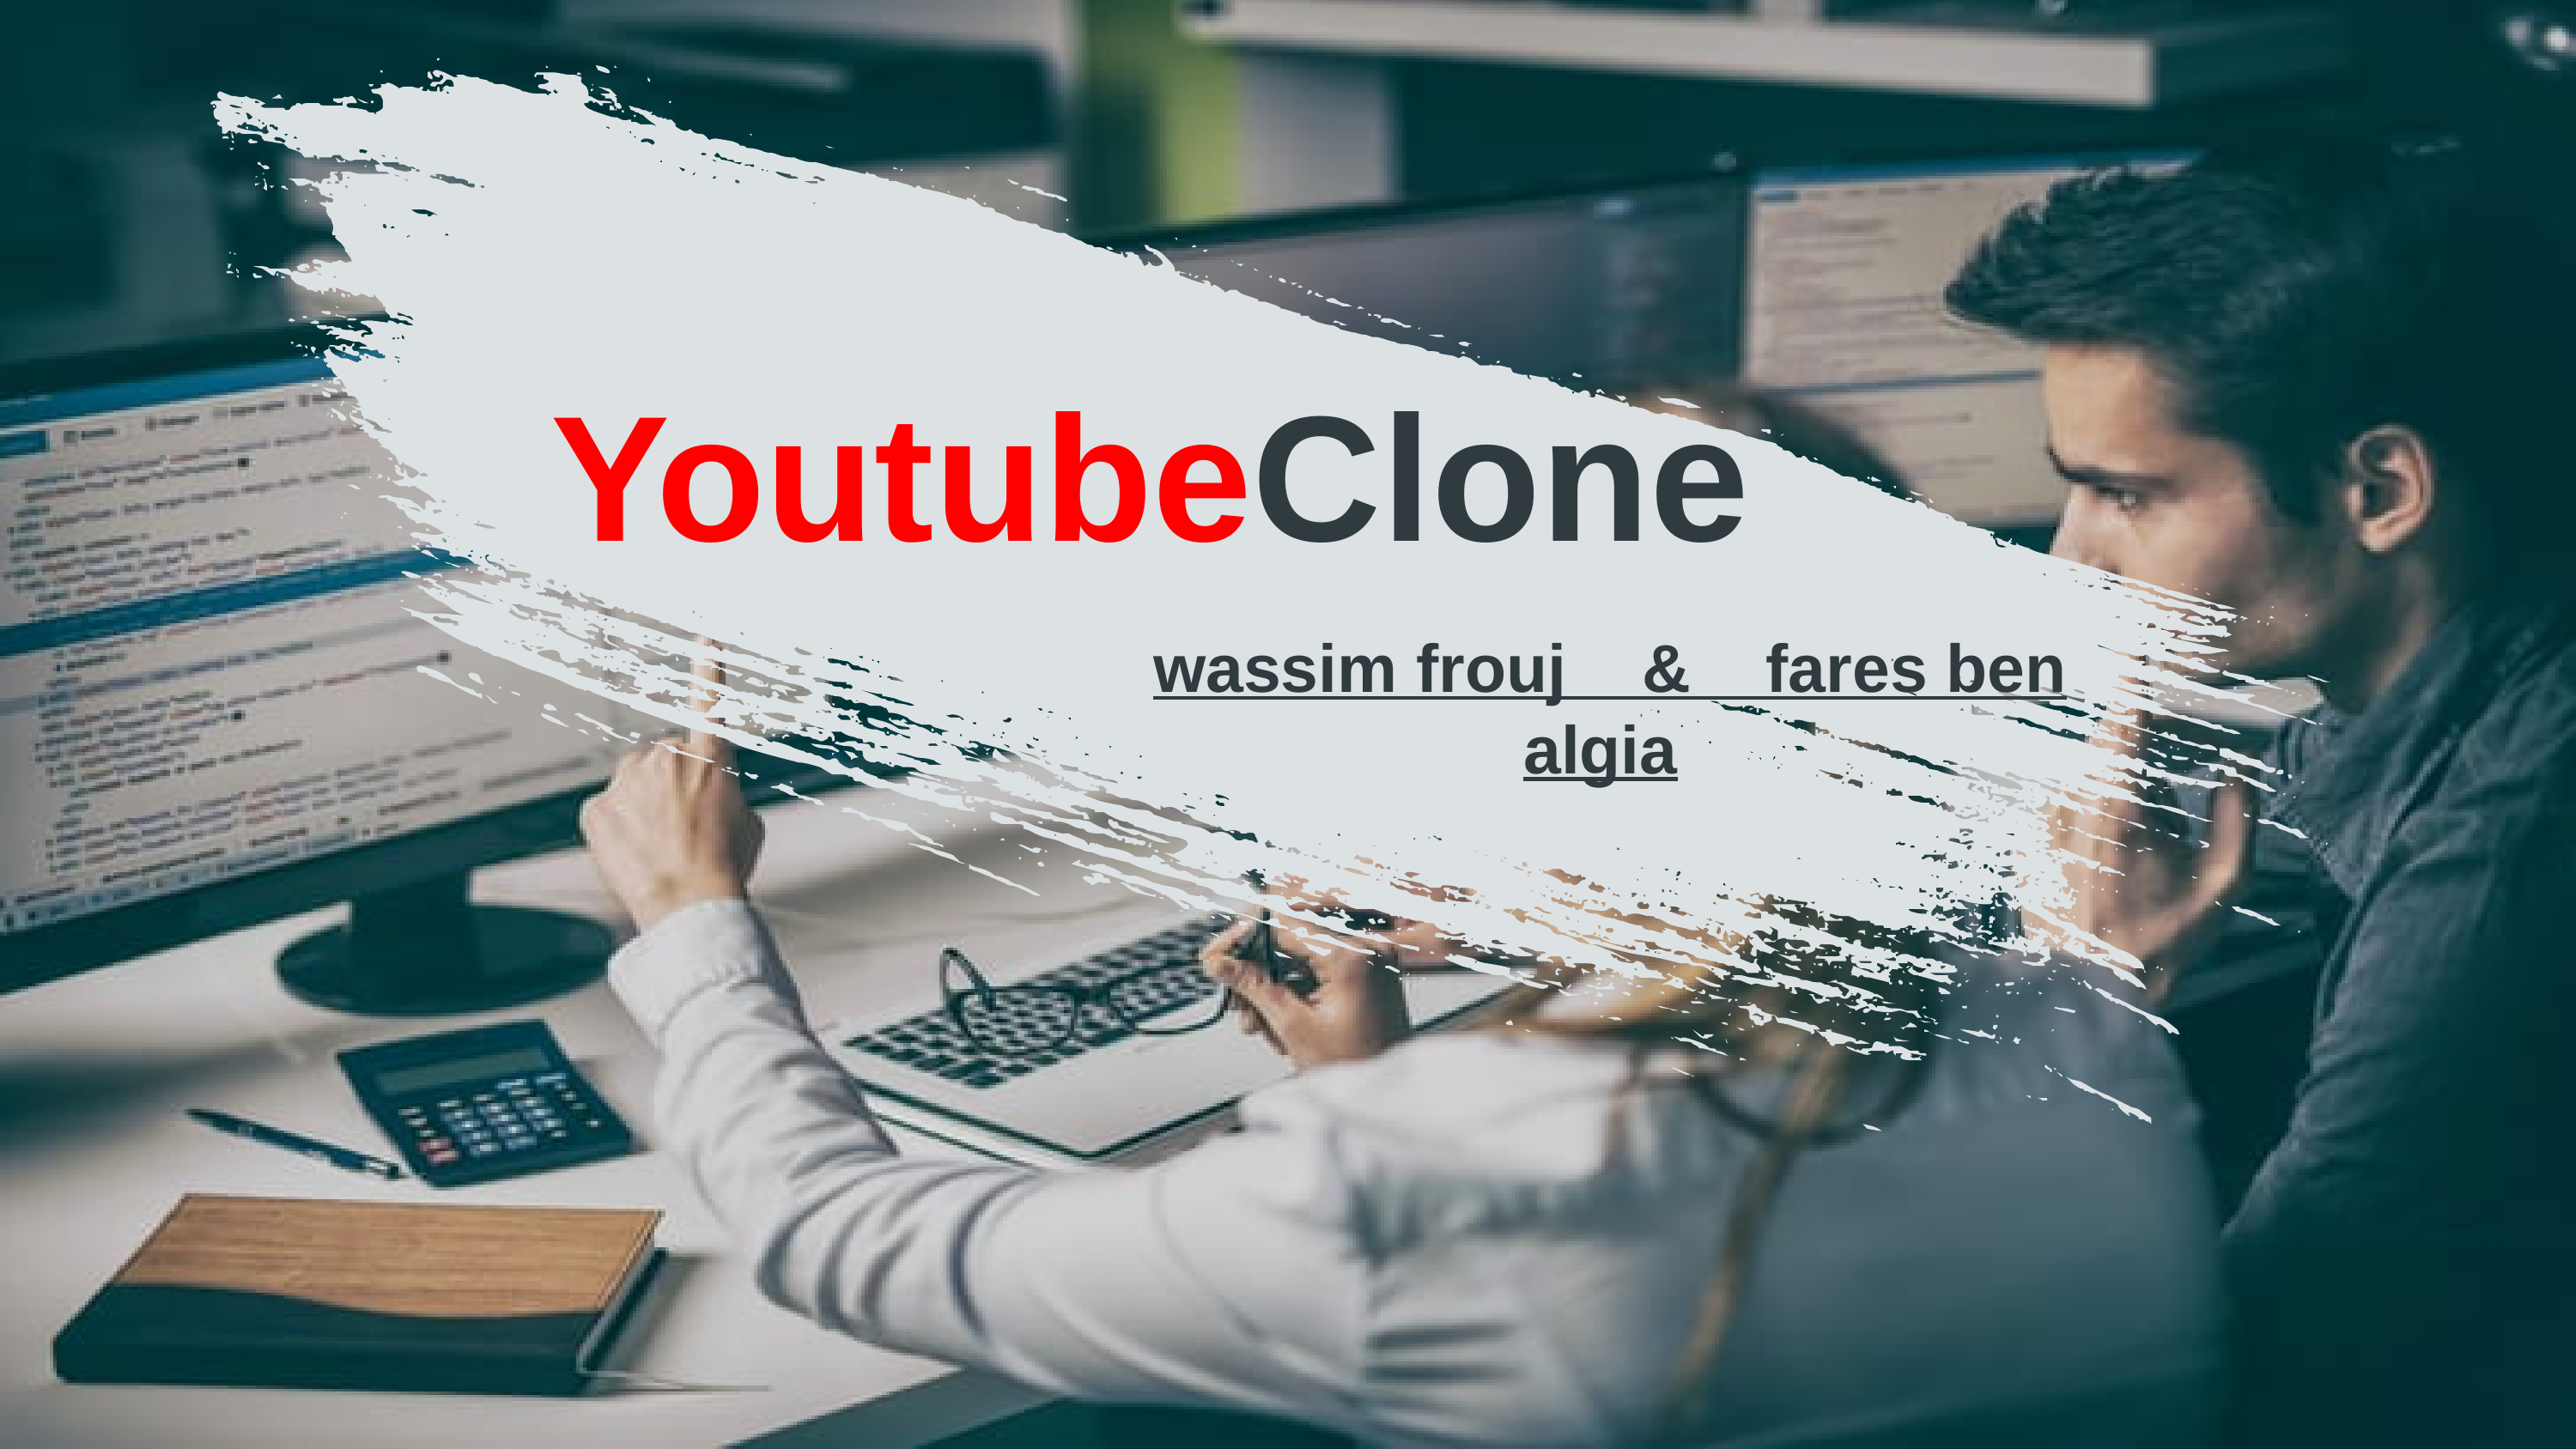

# YoutubeClone
 wassim frouj    &    fares ben algia